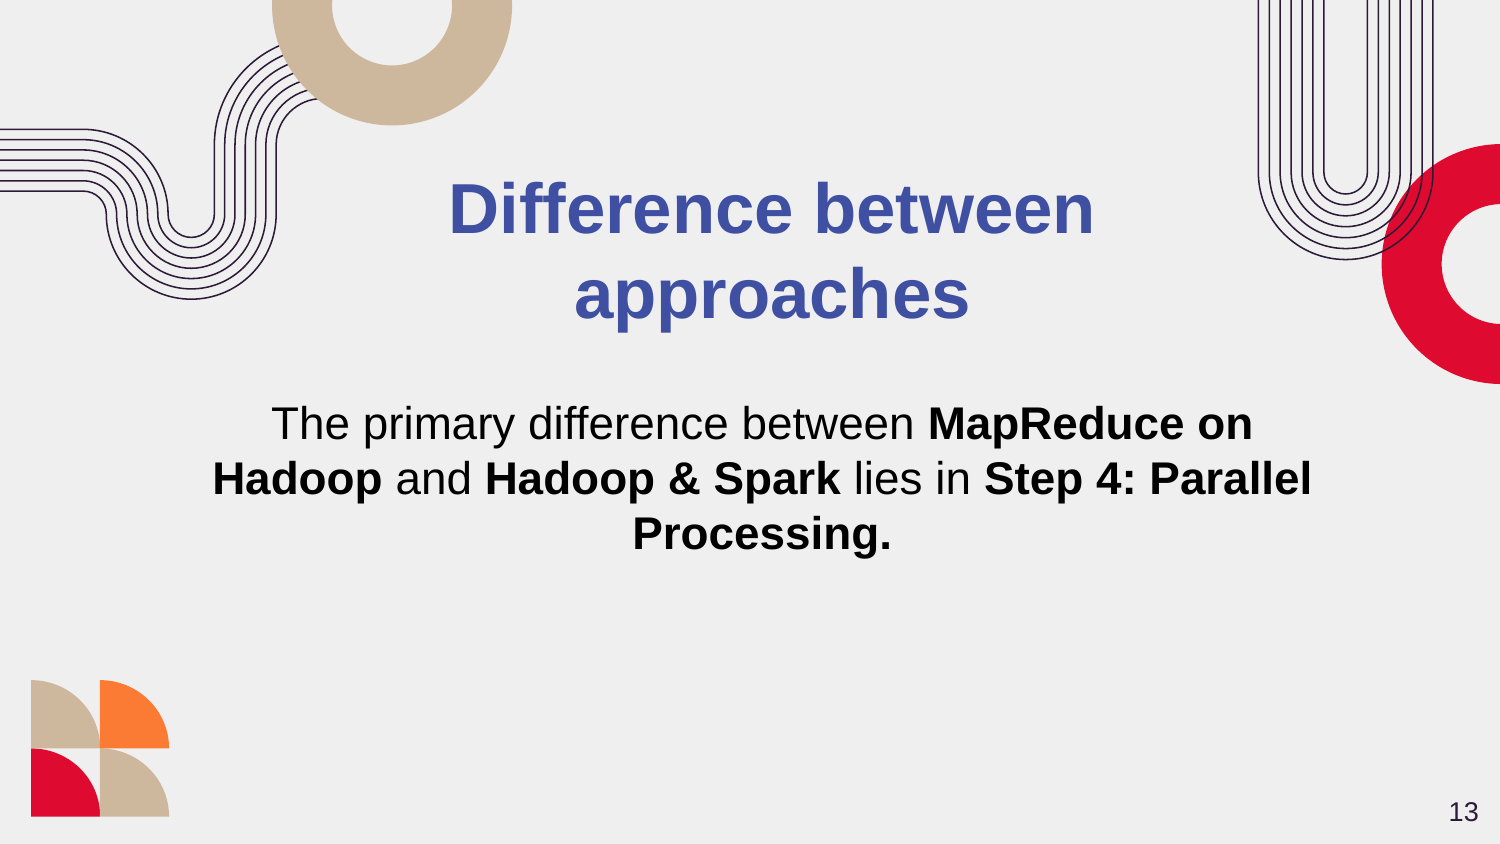

Difference between approaches
The primary difference between MapReduce on Hadoop and Hadoop & Spark lies in Step 4: Parallel Processing.
13